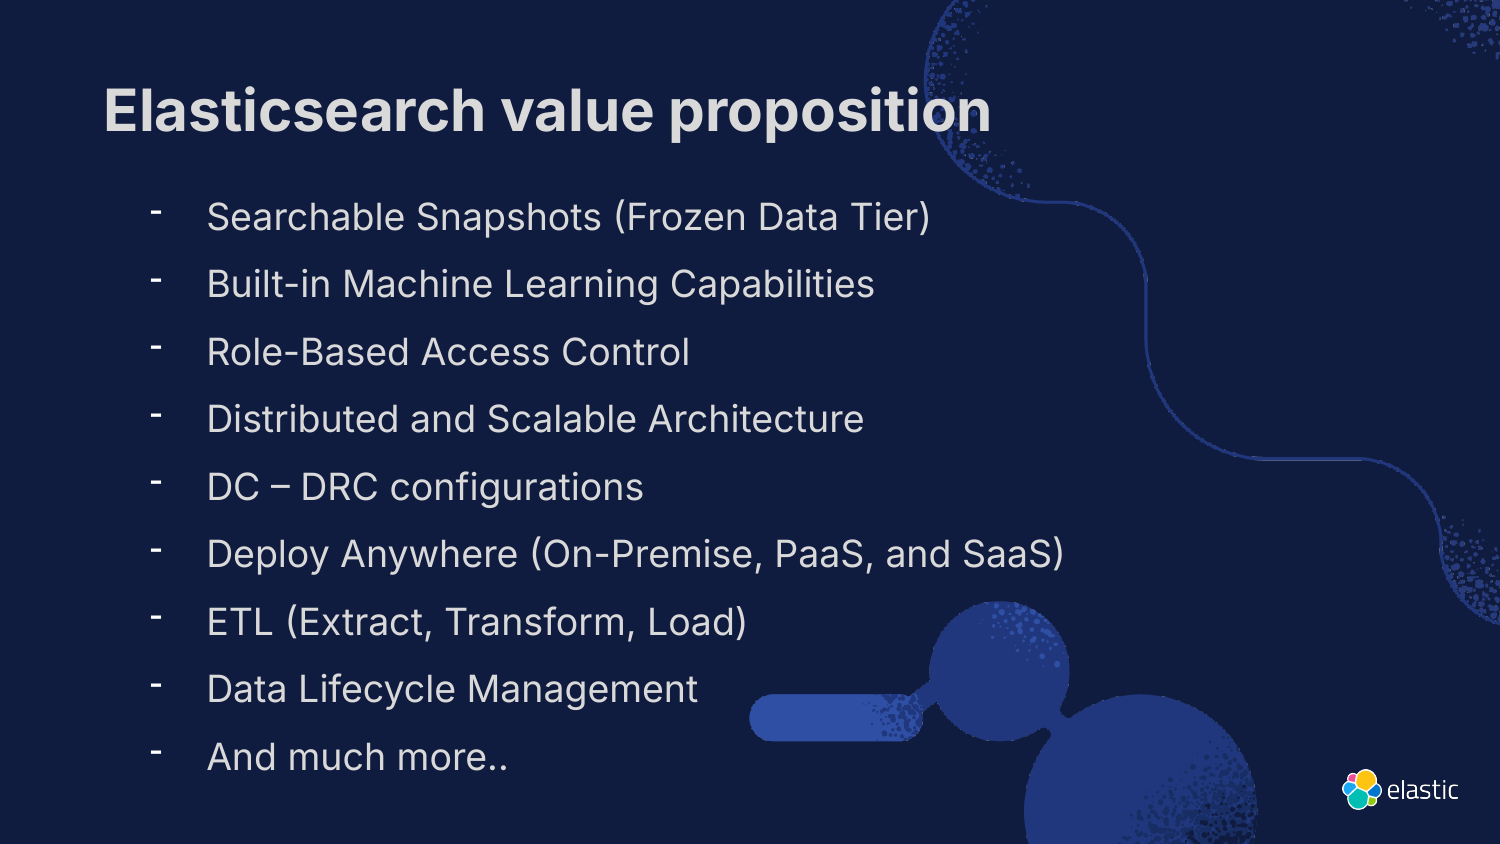

# Elasticsearch value proposition
Searchable Snapshots (Frozen Data Tier)
Built-in Machine Learning Capabilities
Role-Based Access Control
Distributed and Scalable Architecture
DC – DRC configurations
Deploy Anywhere (On-Premise, PaaS, and SaaS)
ETL (Extract, Transform, Load)
Data Lifecycle Management
And much more..